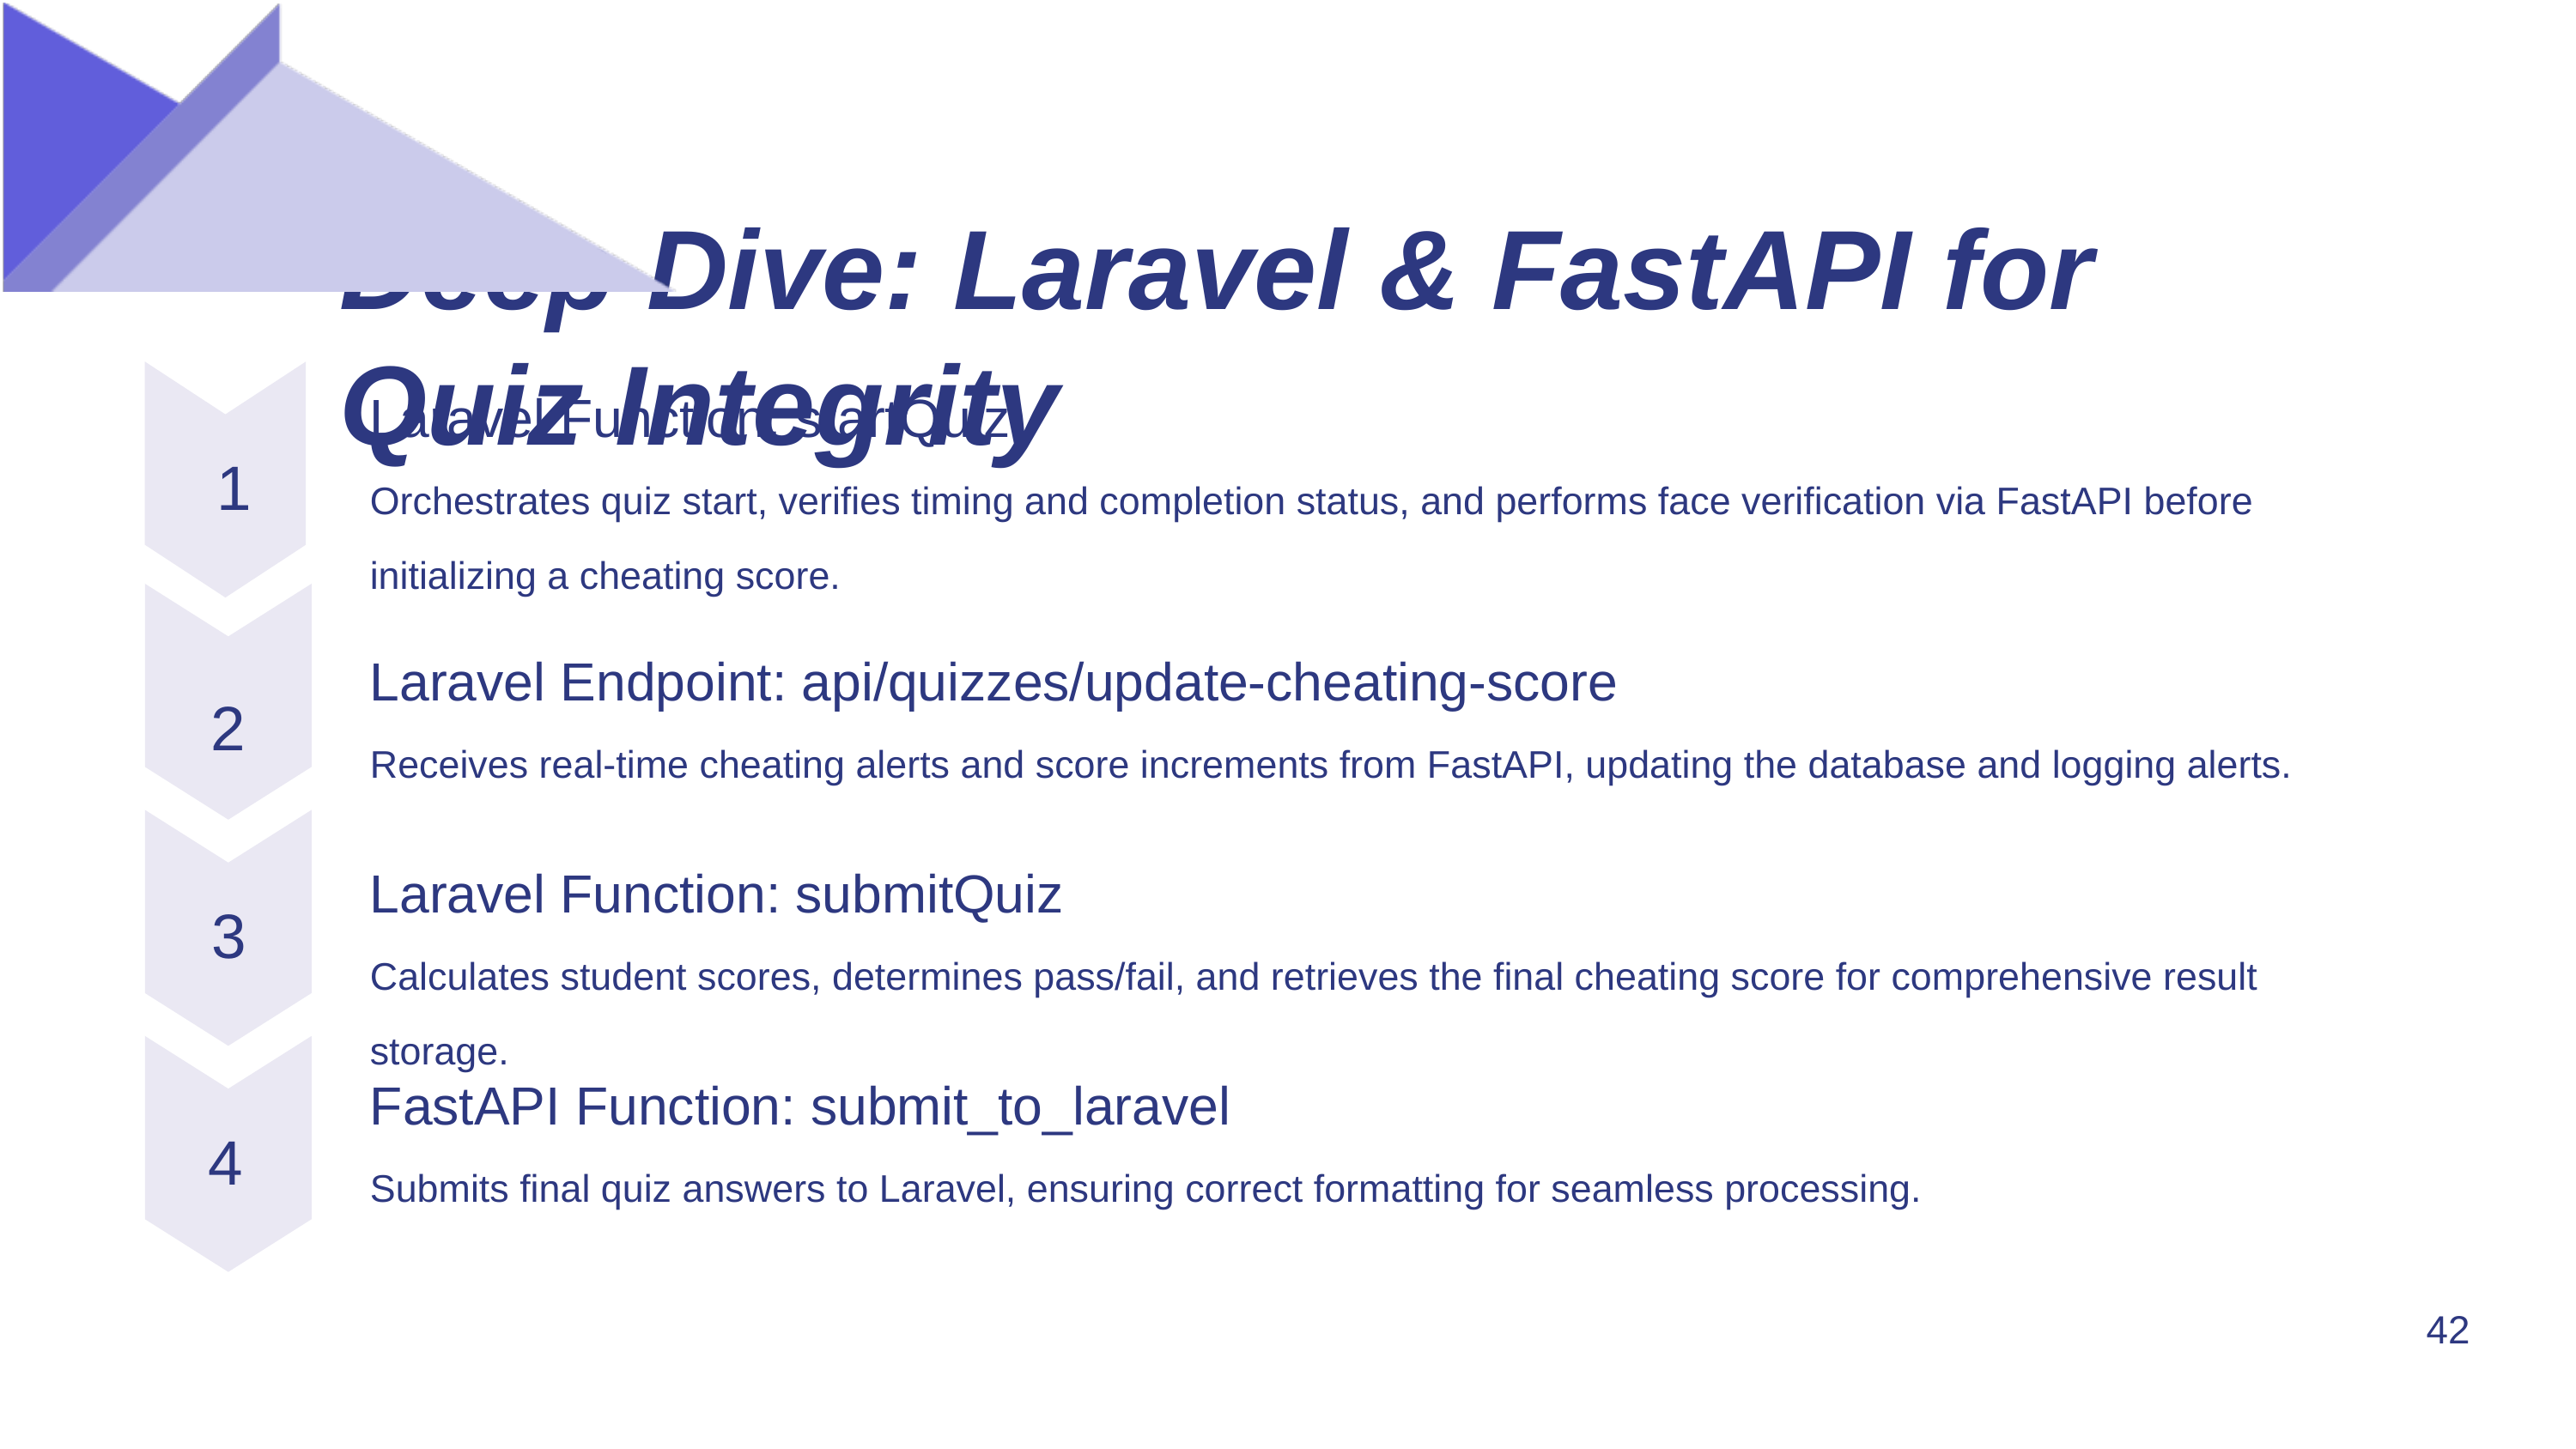

Deep Dive: Laravel & FastAPI for Quiz Integrity
Laravel Function: startQuiz
Orchestrates quiz start, verifies timing and completion status, and performs face verification via FastAPI before initializing a cheating score.

1
Laravel Endpoint: api/quizzes/update-cheating-score
Receives real-time cheating alerts and score increments from FastAPI, updating the database and logging alerts.

2
Laravel Function: submitQuiz
Calculates student scores, determines pass/fail, and retrieves the final cheating score for comprehensive result storage.

3
FastAPI Function: submit_to_laravel
Submits final quiz answers to Laravel, ensuring correct formatting for seamless processing.

4
42